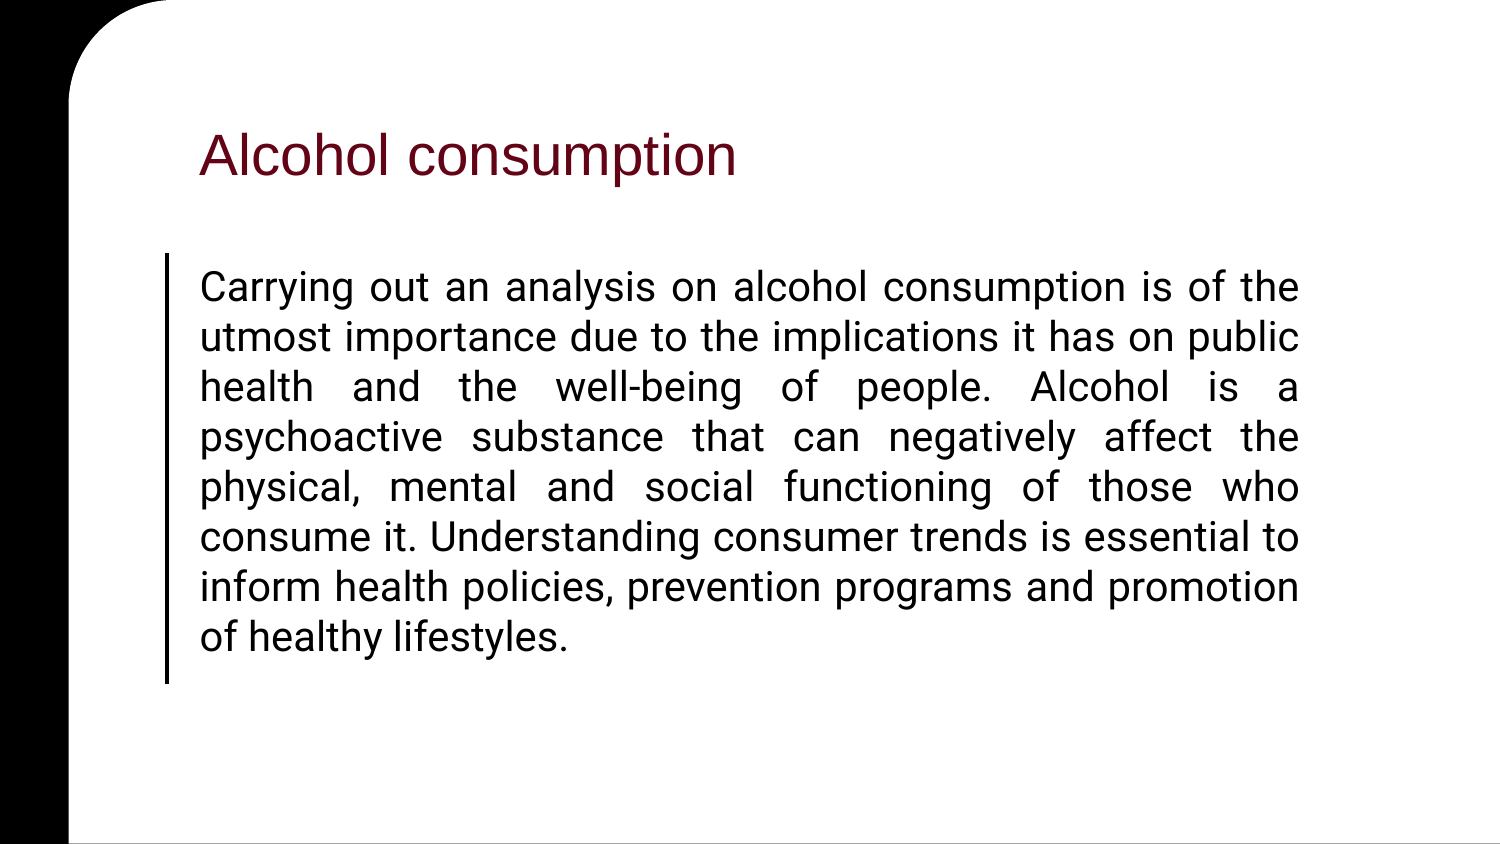

Alcohol consumption
Carrying out an analysis on alcohol consumption is of the utmost importance due to the implications it has on public health and the well-being of people. Alcohol is a psychoactive substance that can negatively affect the physical, mental and social functioning of those who consume it. Understanding consumer trends is essential to inform health policies, prevention programs and promotion of healthy lifestyles.